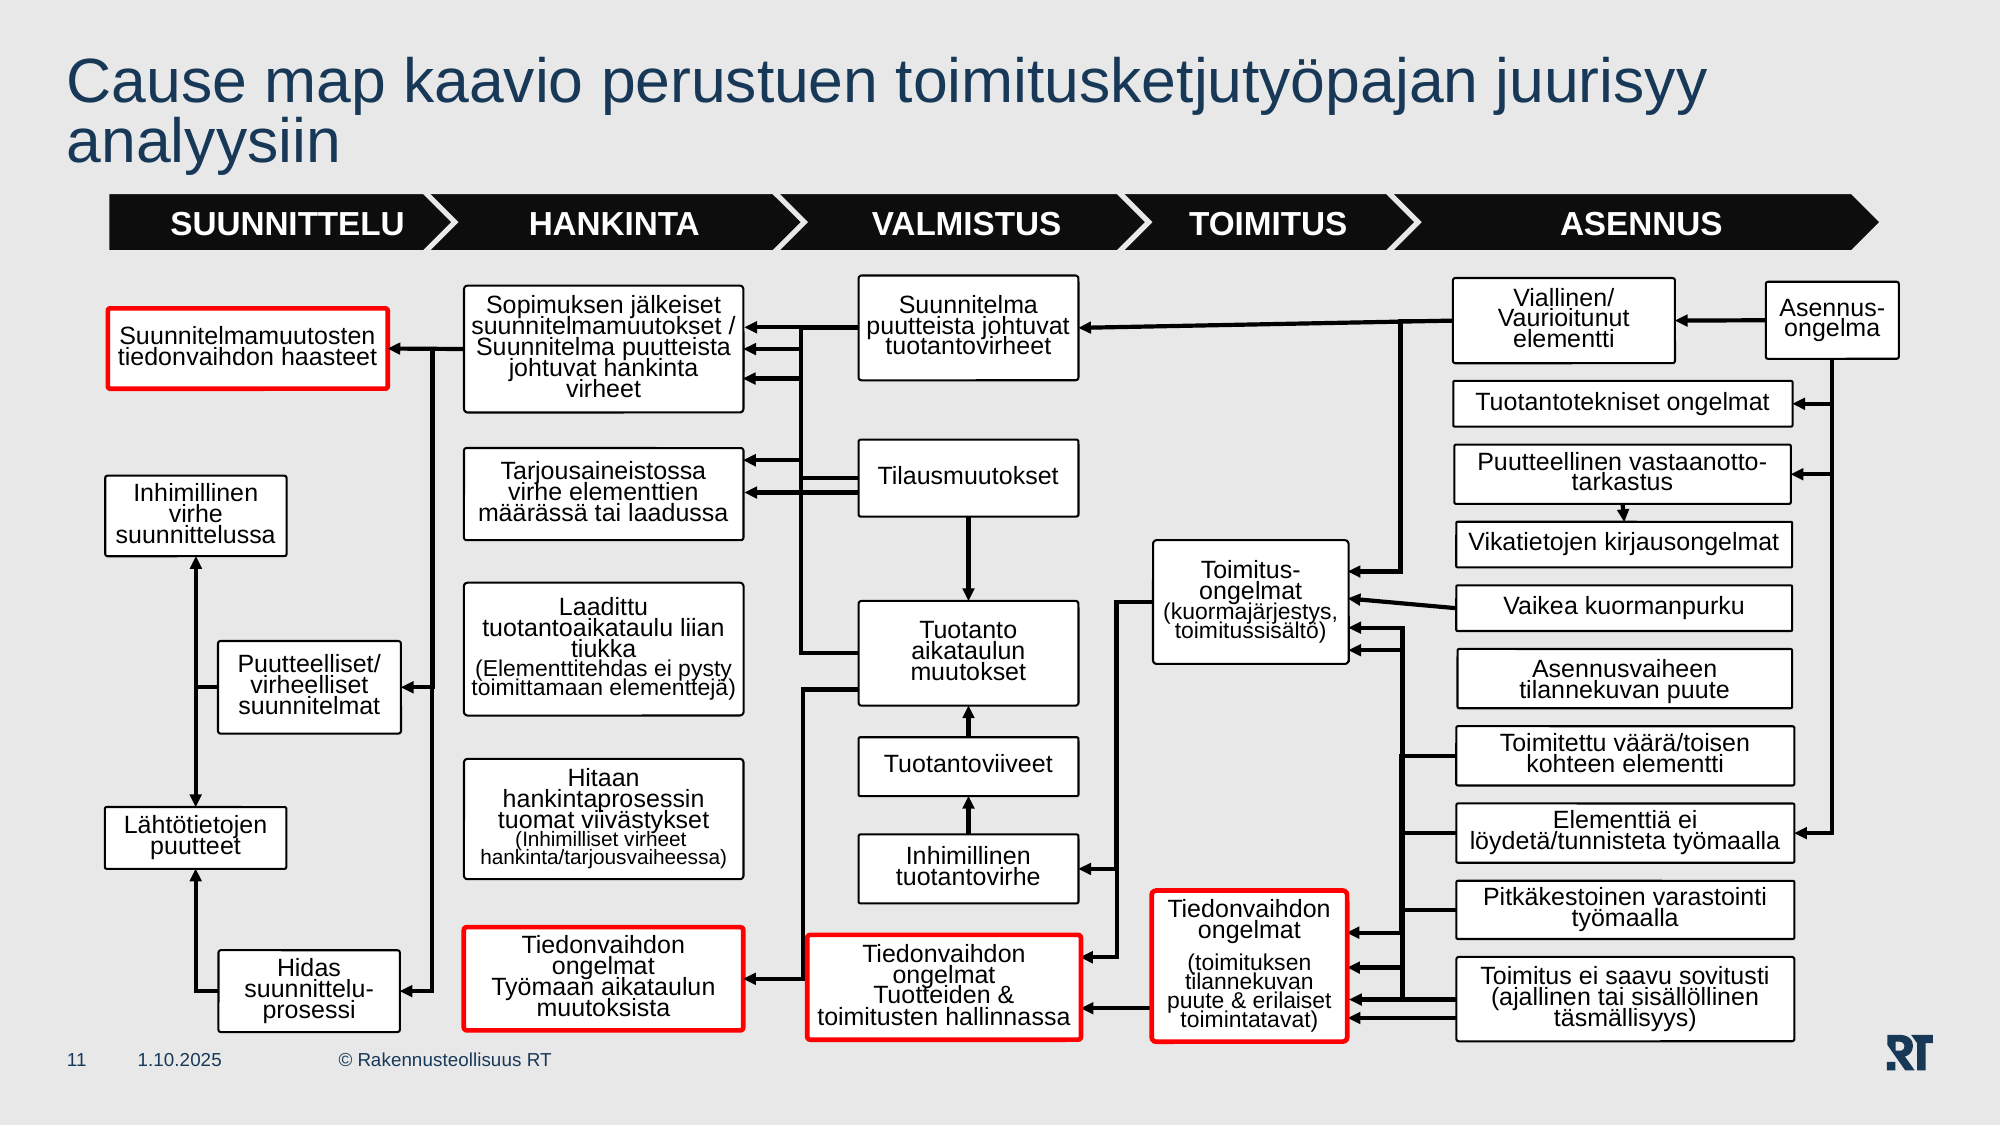

# Cause map kaavio perustuen toimitusketjutyöpajan juurisyy analyysiin
SUUNNITTELU
HANKINTA
VALMISTUS
TOIMITUS
ASENNUS
Suunnitelma puutteista johtuvat tuotantovirheet
Viallinen/ Vaurioitunut elementti
Asennus-ongelma
Sopimuksen jälkeiset suunnitelmamuutokset / Suunnitelma puutteista johtuvat hankinta virheet
Suunnitelmamuutosten tiedonvaihdon haasteet

Tuotantotekniset ongelmat
Tilausmuutokset
Puutteellinen vastaanotto-tarkastus
Tarjousaineistossa virhe elementtien määrässä tai laadussa

Inhimillinen virhe suunnittelussa
Vikatietojen kirjausongelmat
Toimitus-ongelmat (kuormajärjestys, toimitussisältö)

Laadittu tuotantoaikataulu liian tiukka
(Elementtitehdas ei pysty toimittamaan elementtejä)
Vaikea kuormanpurku

Tuotanto aikataulun muutokset

Puutteelliset/ virheelliset suunnitelmat
Asennusvaiheen tilannekuvan puute

Toimitettu väärä/toisen kohteen elementti
Tuotantoviiveet
Lähtötietojen puutteet
Hitaan hankintaprosessin tuomat viivästykset
(Inhimilliset virheet  hankinta/tarjousvaiheessa)
Elementtiä ei löydetä/tunnisteta työmaalla
Inhimillinen tuotantovirhe
Pitkäkestoinen varastointi työmaalla
Tiedonvaihdon ongelmat
(toimituksen tilannekuvan puute & erilaiset toimintatavat)

Tiedonvaihdon ongelmat
Työmaan aikataulun muutoksista
Tiedonvaihdon ongelmat
Tuotteiden & toimitusten hallinnassa

Hidas suunnittelu-prosessi
Toimitus ei saavu sovitusti
(ajallinen tai sisällöllinen täsmällisyys)

11
1.10.2025
© Rakennusteollisuus RT